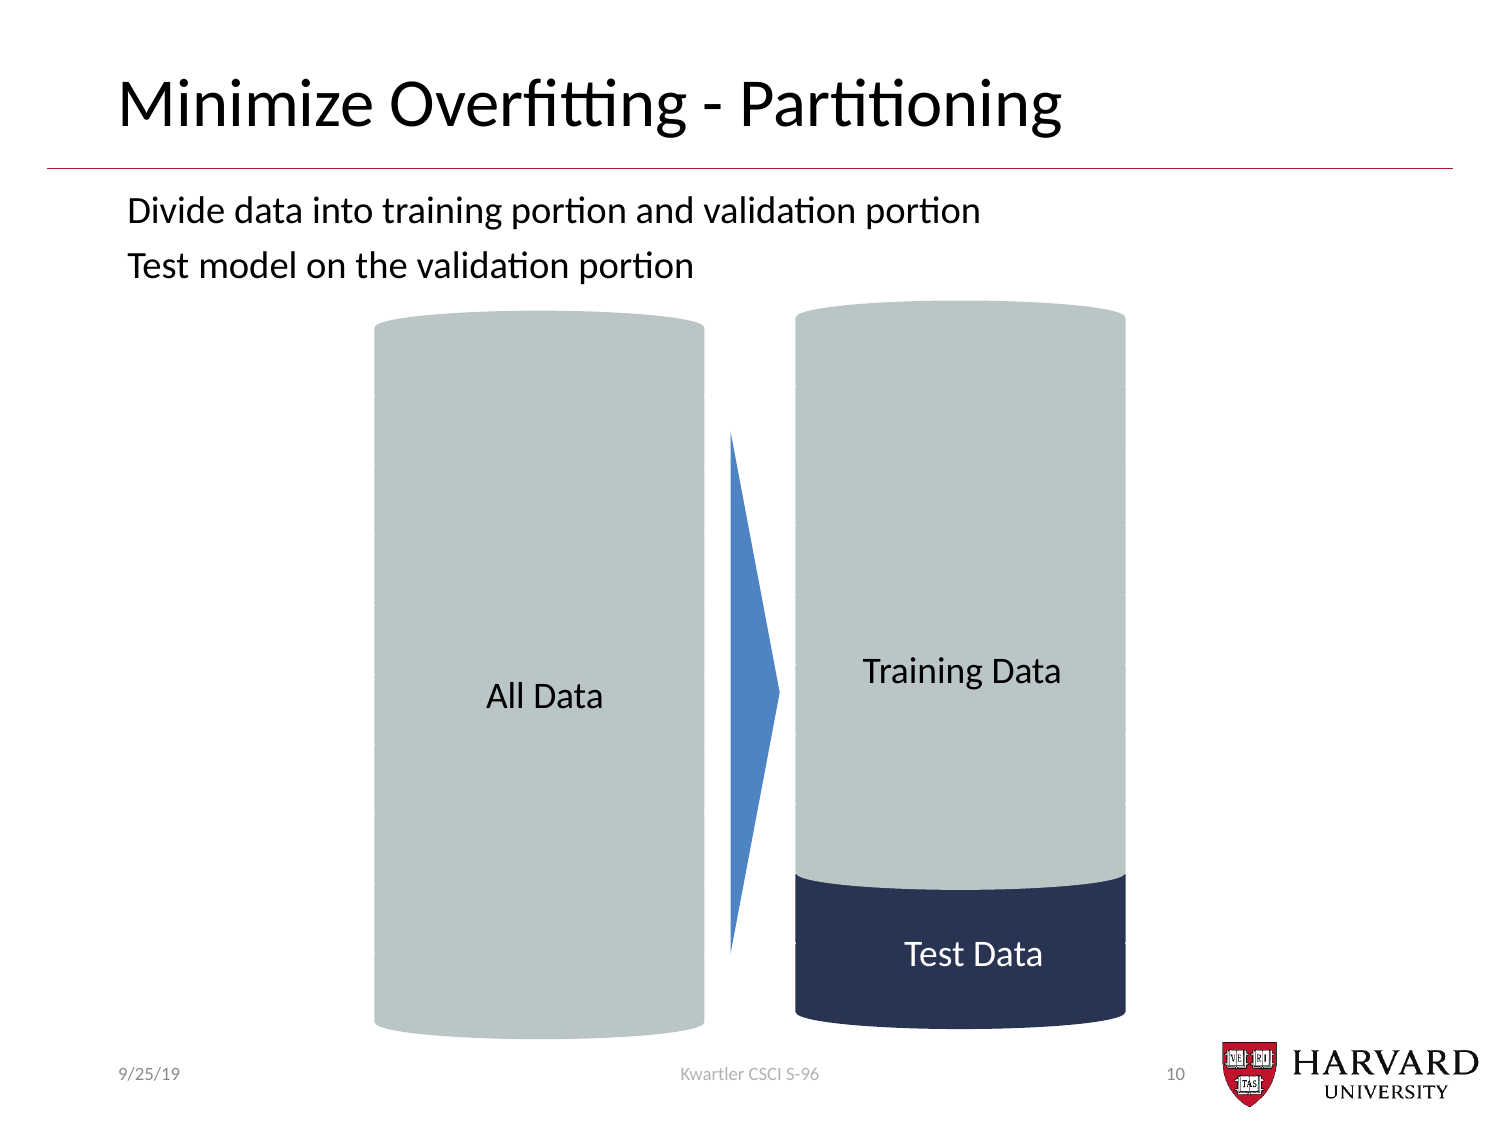

# Minimize Overfitting - Partitioning
Divide data into training portion and validation portion
Test model on the validation portion

Training Data

All Data

Test Data

9/25/19
Kwartler CSCI S-96
10